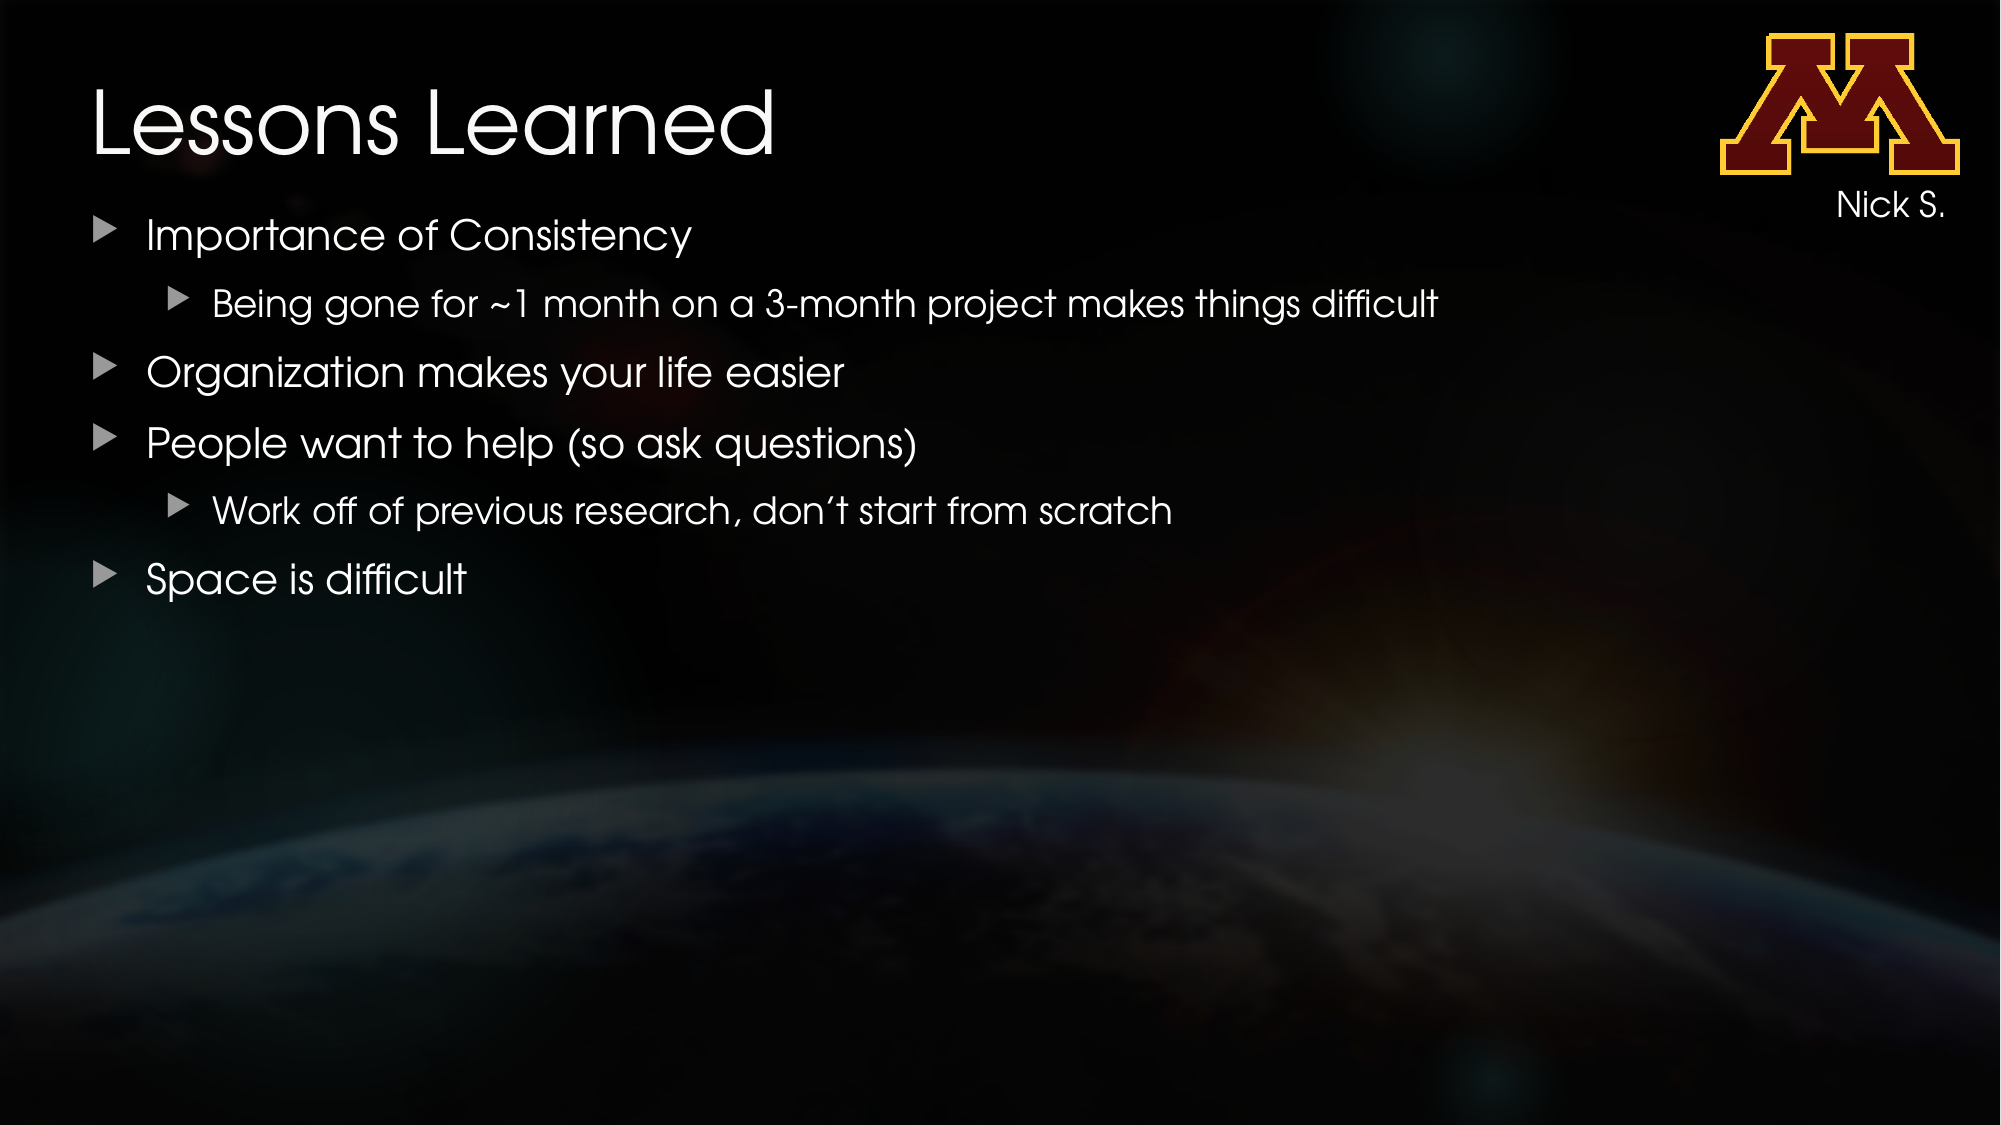

# Lessons Learned
Nick S.
Importance of Consistency
Being gone for ~1 month on a 3-month project makes things difficult
Organization makes your life easier
People want to help (so ask questions)
Work off of previous research, don’t start from scratch
Space is difficult